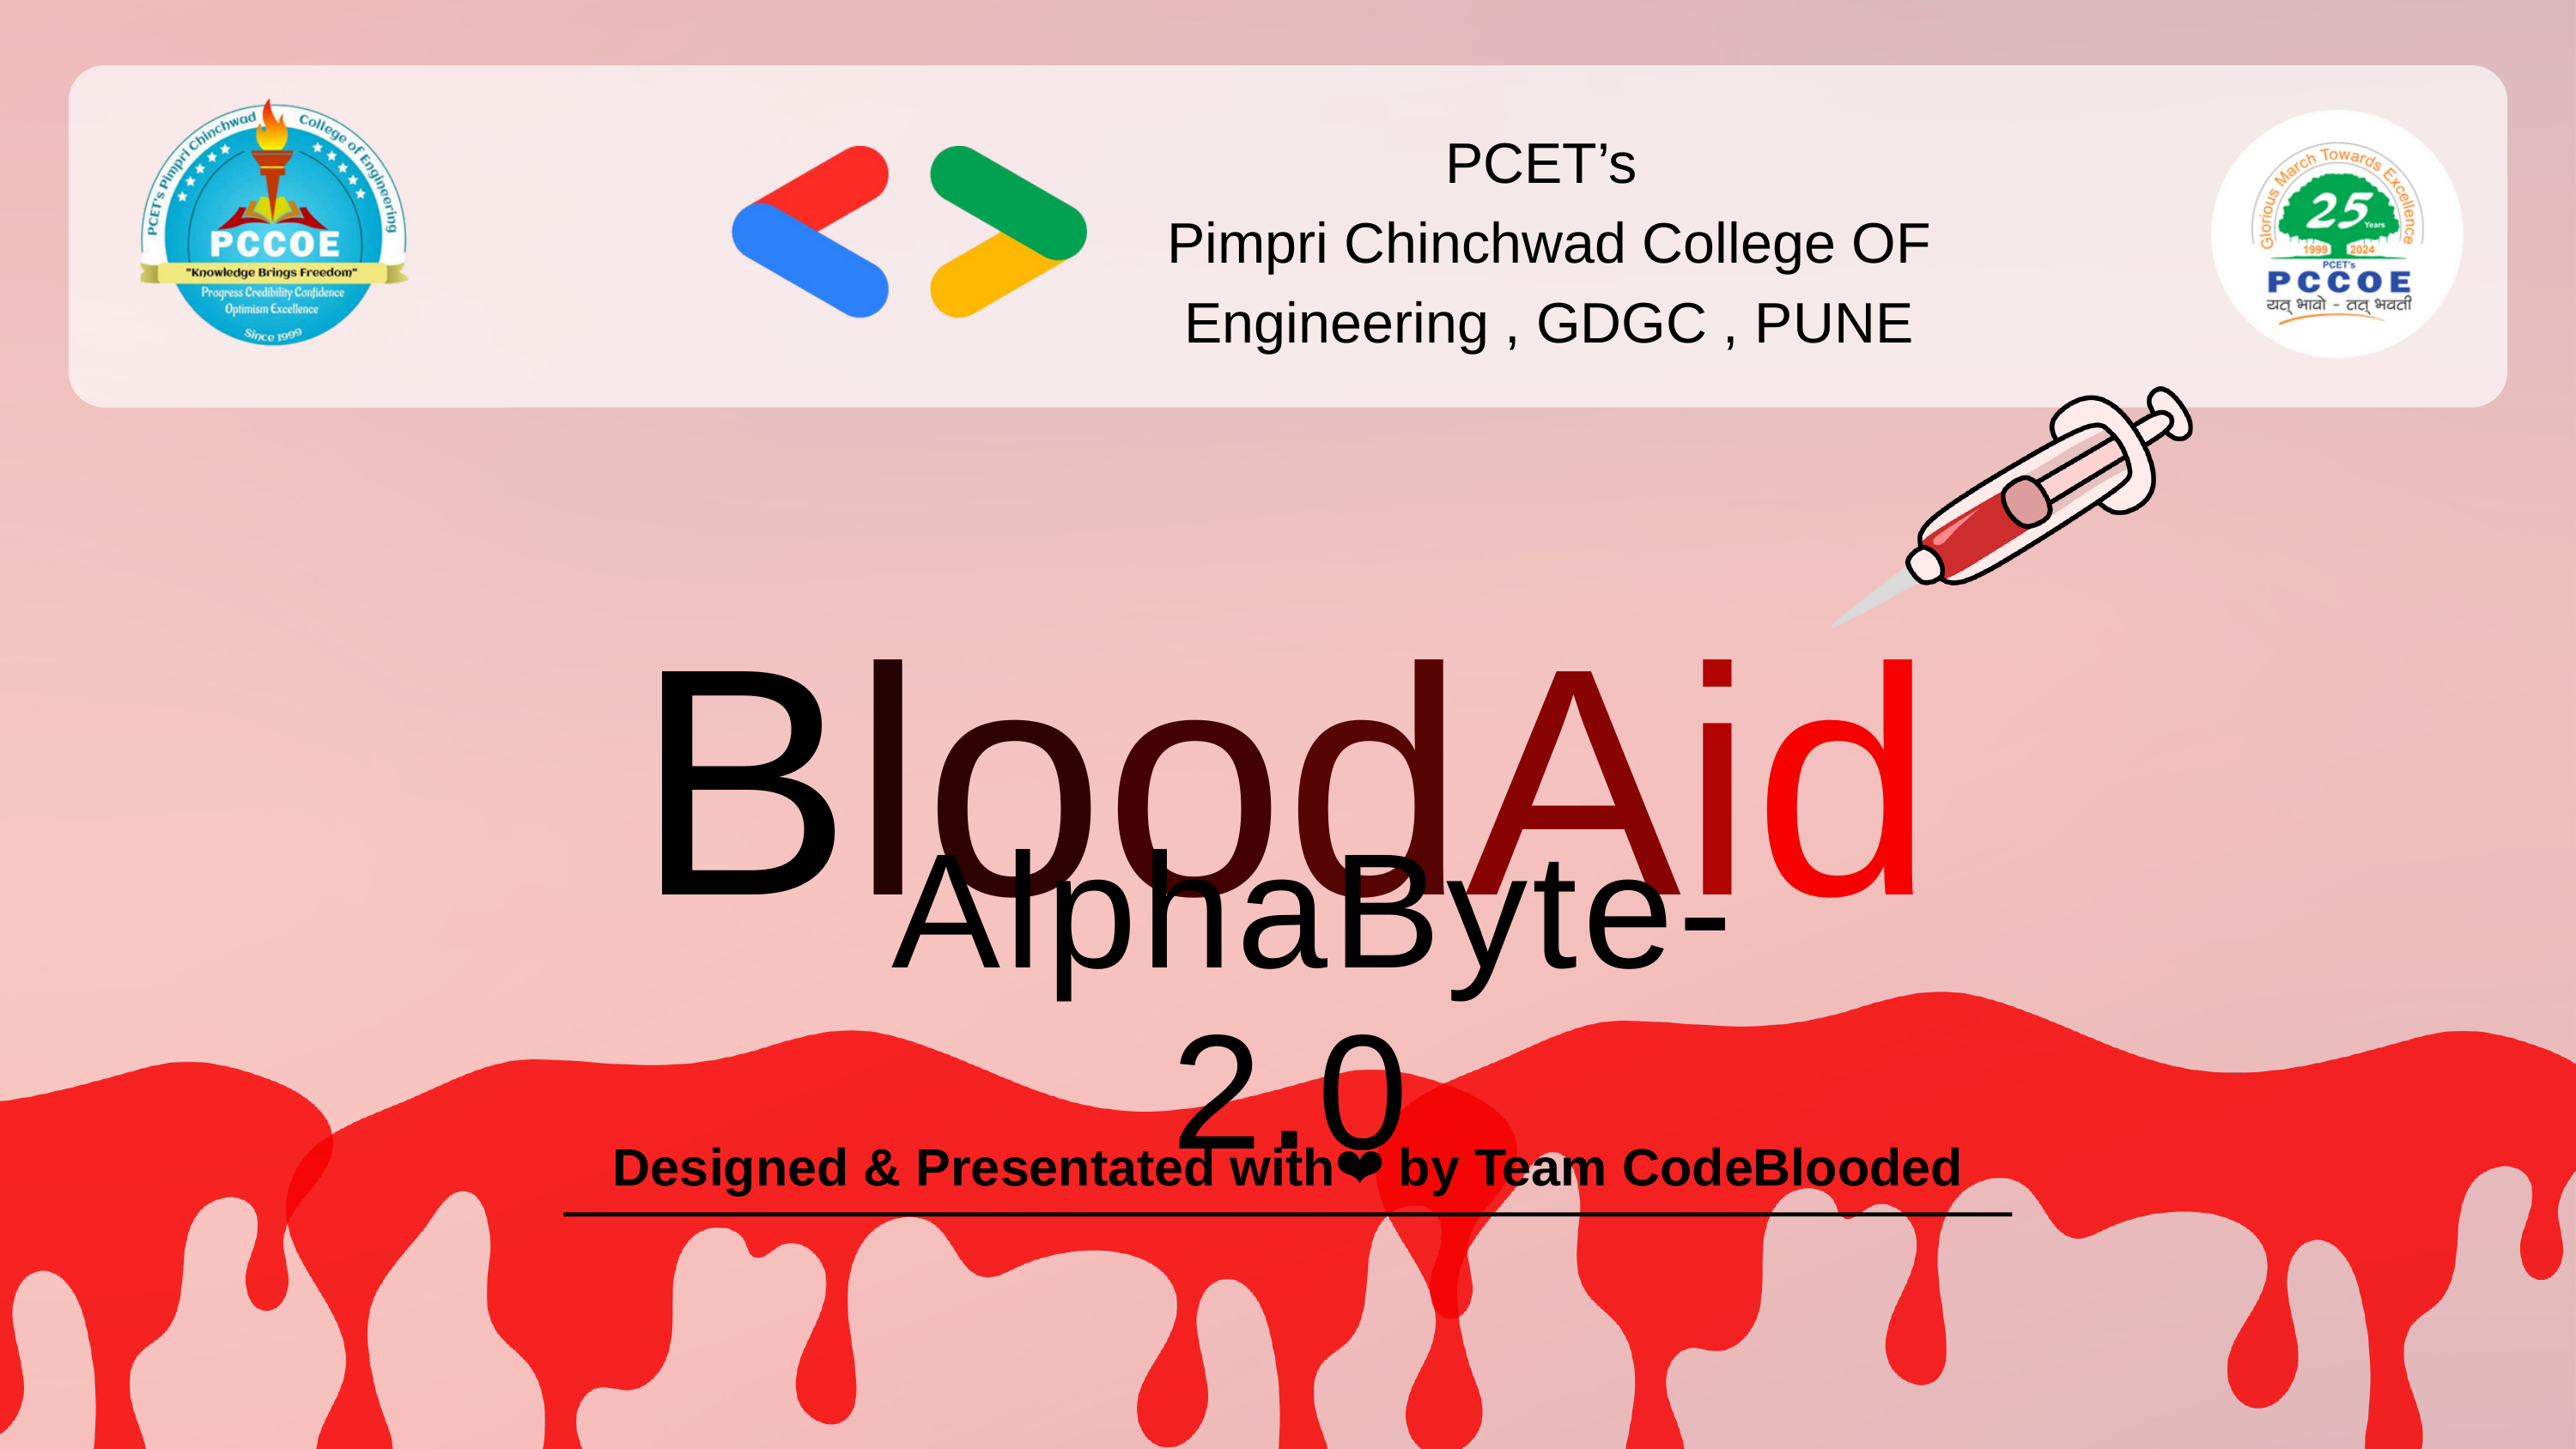

PCET’s
Pimpri Chinchwad College OF Engineering , GDGC , PUNE

BloodAid
AlphaByte-2.0

Designed & Presentated with❤️ by Team CodeBlooded